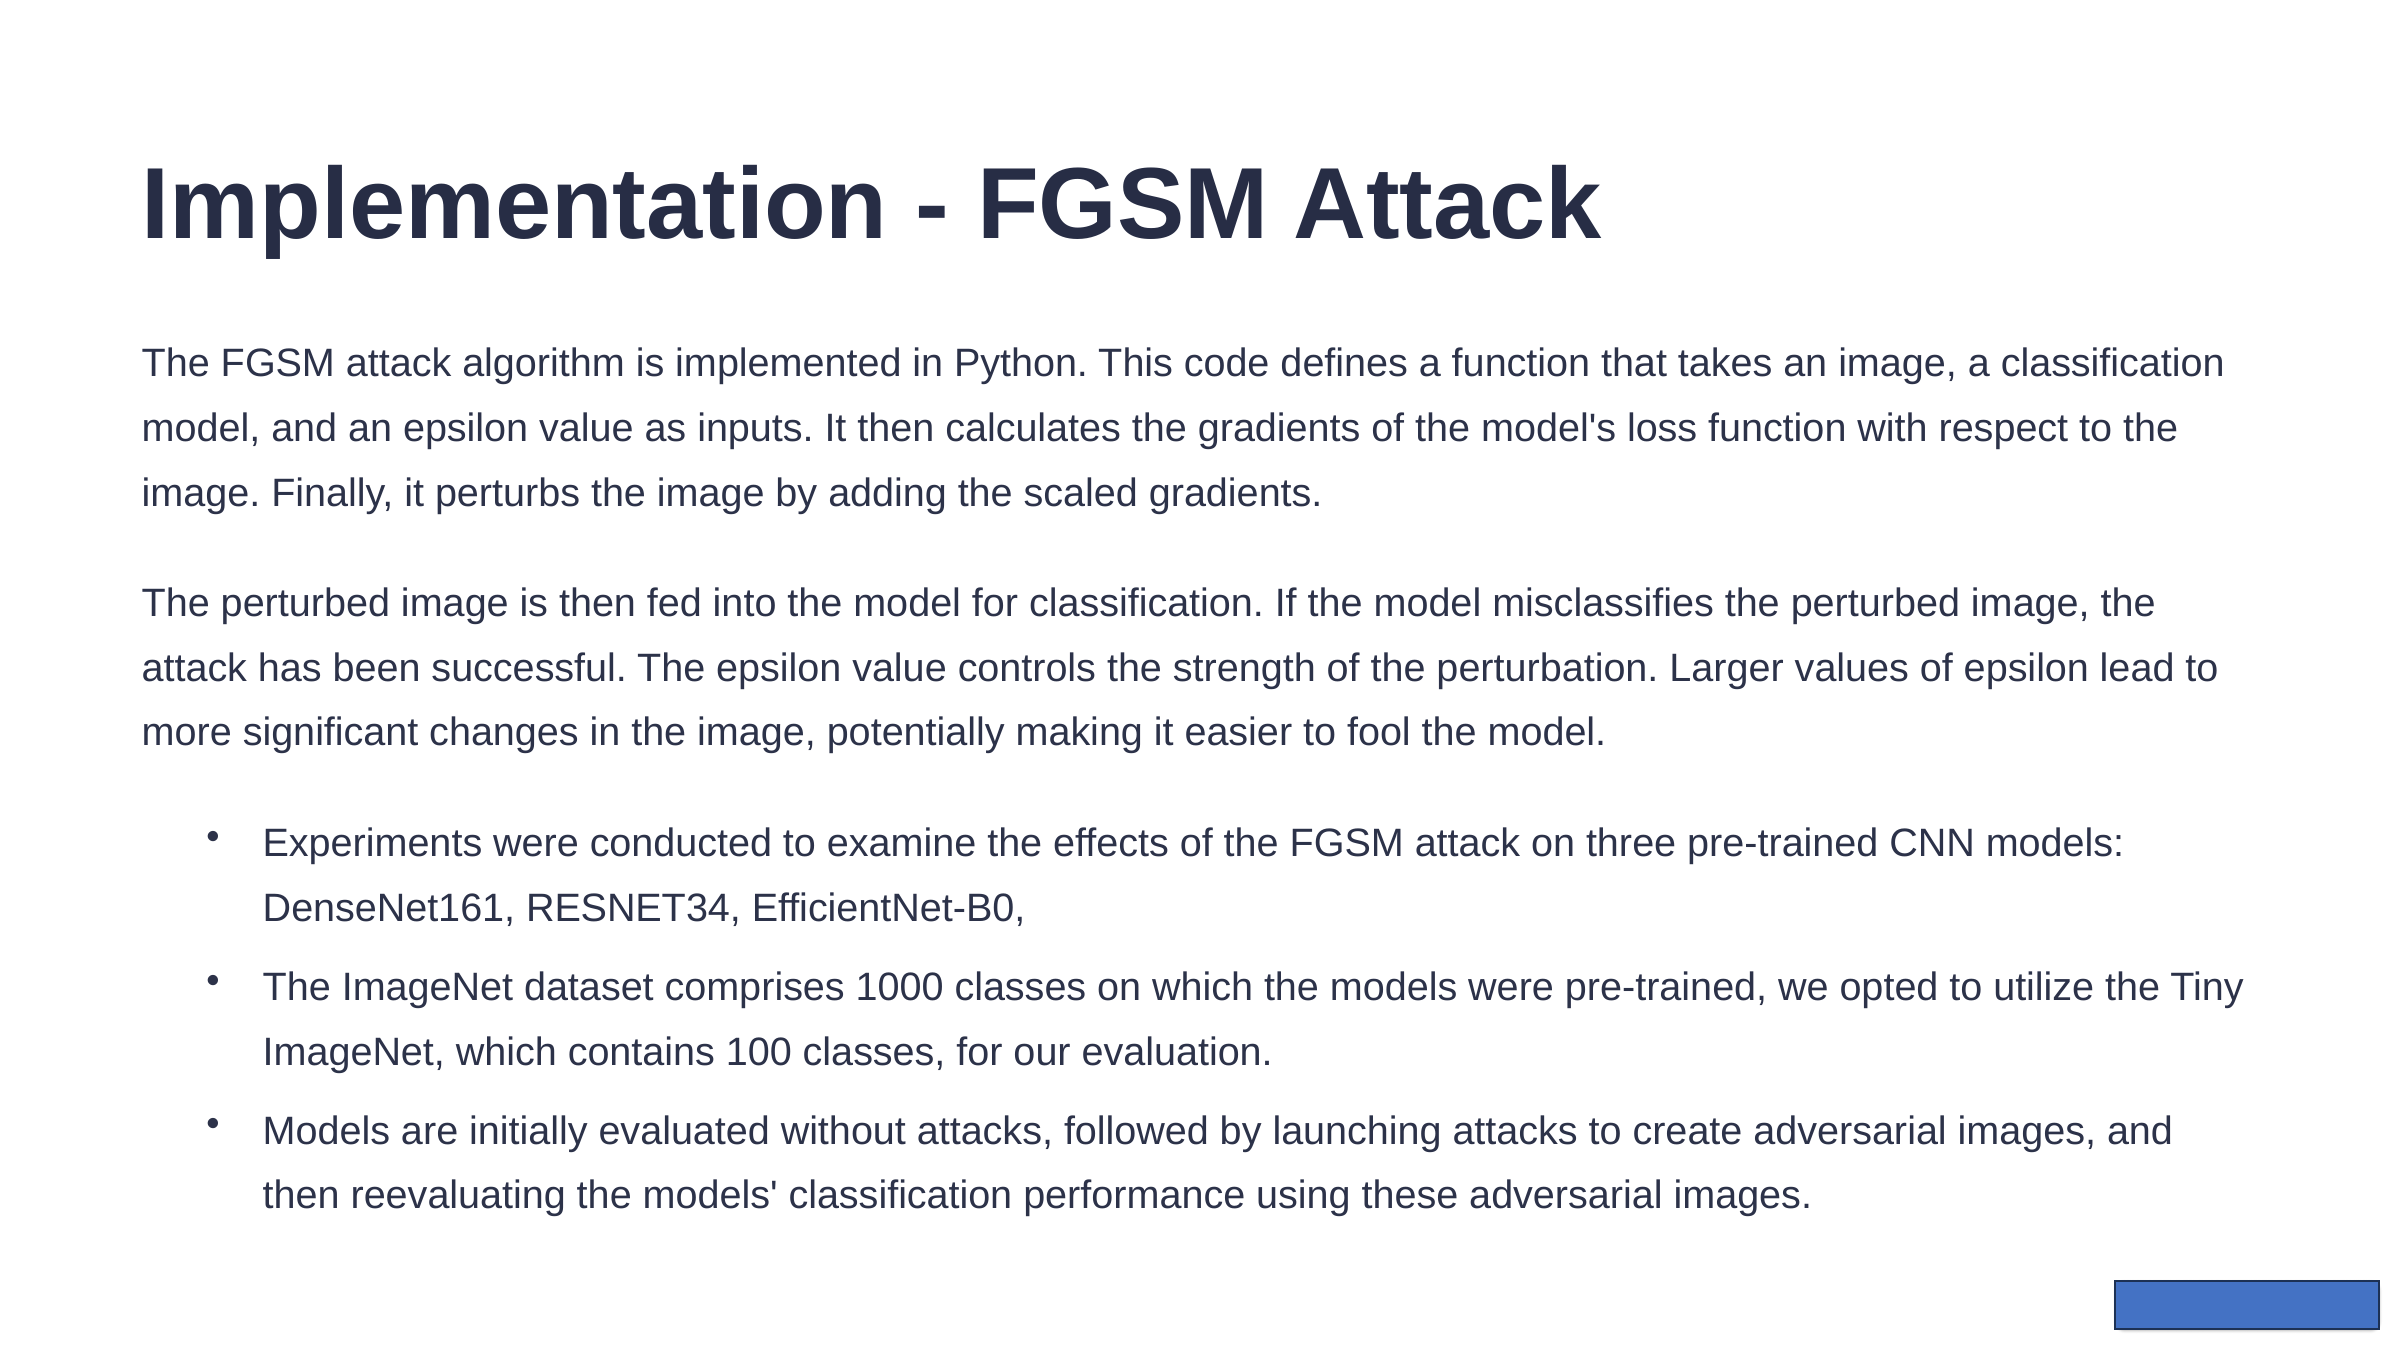

Implementation - FGSM Attack
The FGSM attack algorithm is implemented in Python. This code defines a function that takes an image, a classification model, and an epsilon value as inputs. It then calculates the gradients of the model's loss function with respect to the image. Finally, it perturbs the image by adding the scaled gradients.
The perturbed image is then fed into the model for classification. If the model misclassifies the perturbed image, the attack has been successful. The epsilon value controls the strength of the perturbation. Larger values of epsilon lead to more significant changes in the image, potentially making it easier to fool the model.
Experiments were conducted to examine the effects of the FGSM attack on three pre-trained CNN models: DenseNet161, RESNET34, EfficientNet-B0,
The ImageNet dataset comprises 1000 classes on which the models were pre-trained, we opted to utilize the Tiny ImageNet, which contains 100 classes, for our evaluation.
Models are initially evaluated without attacks, followed by launching attacks to create adversarial images, and then reevaluating the models' classification performance using these adversarial images.